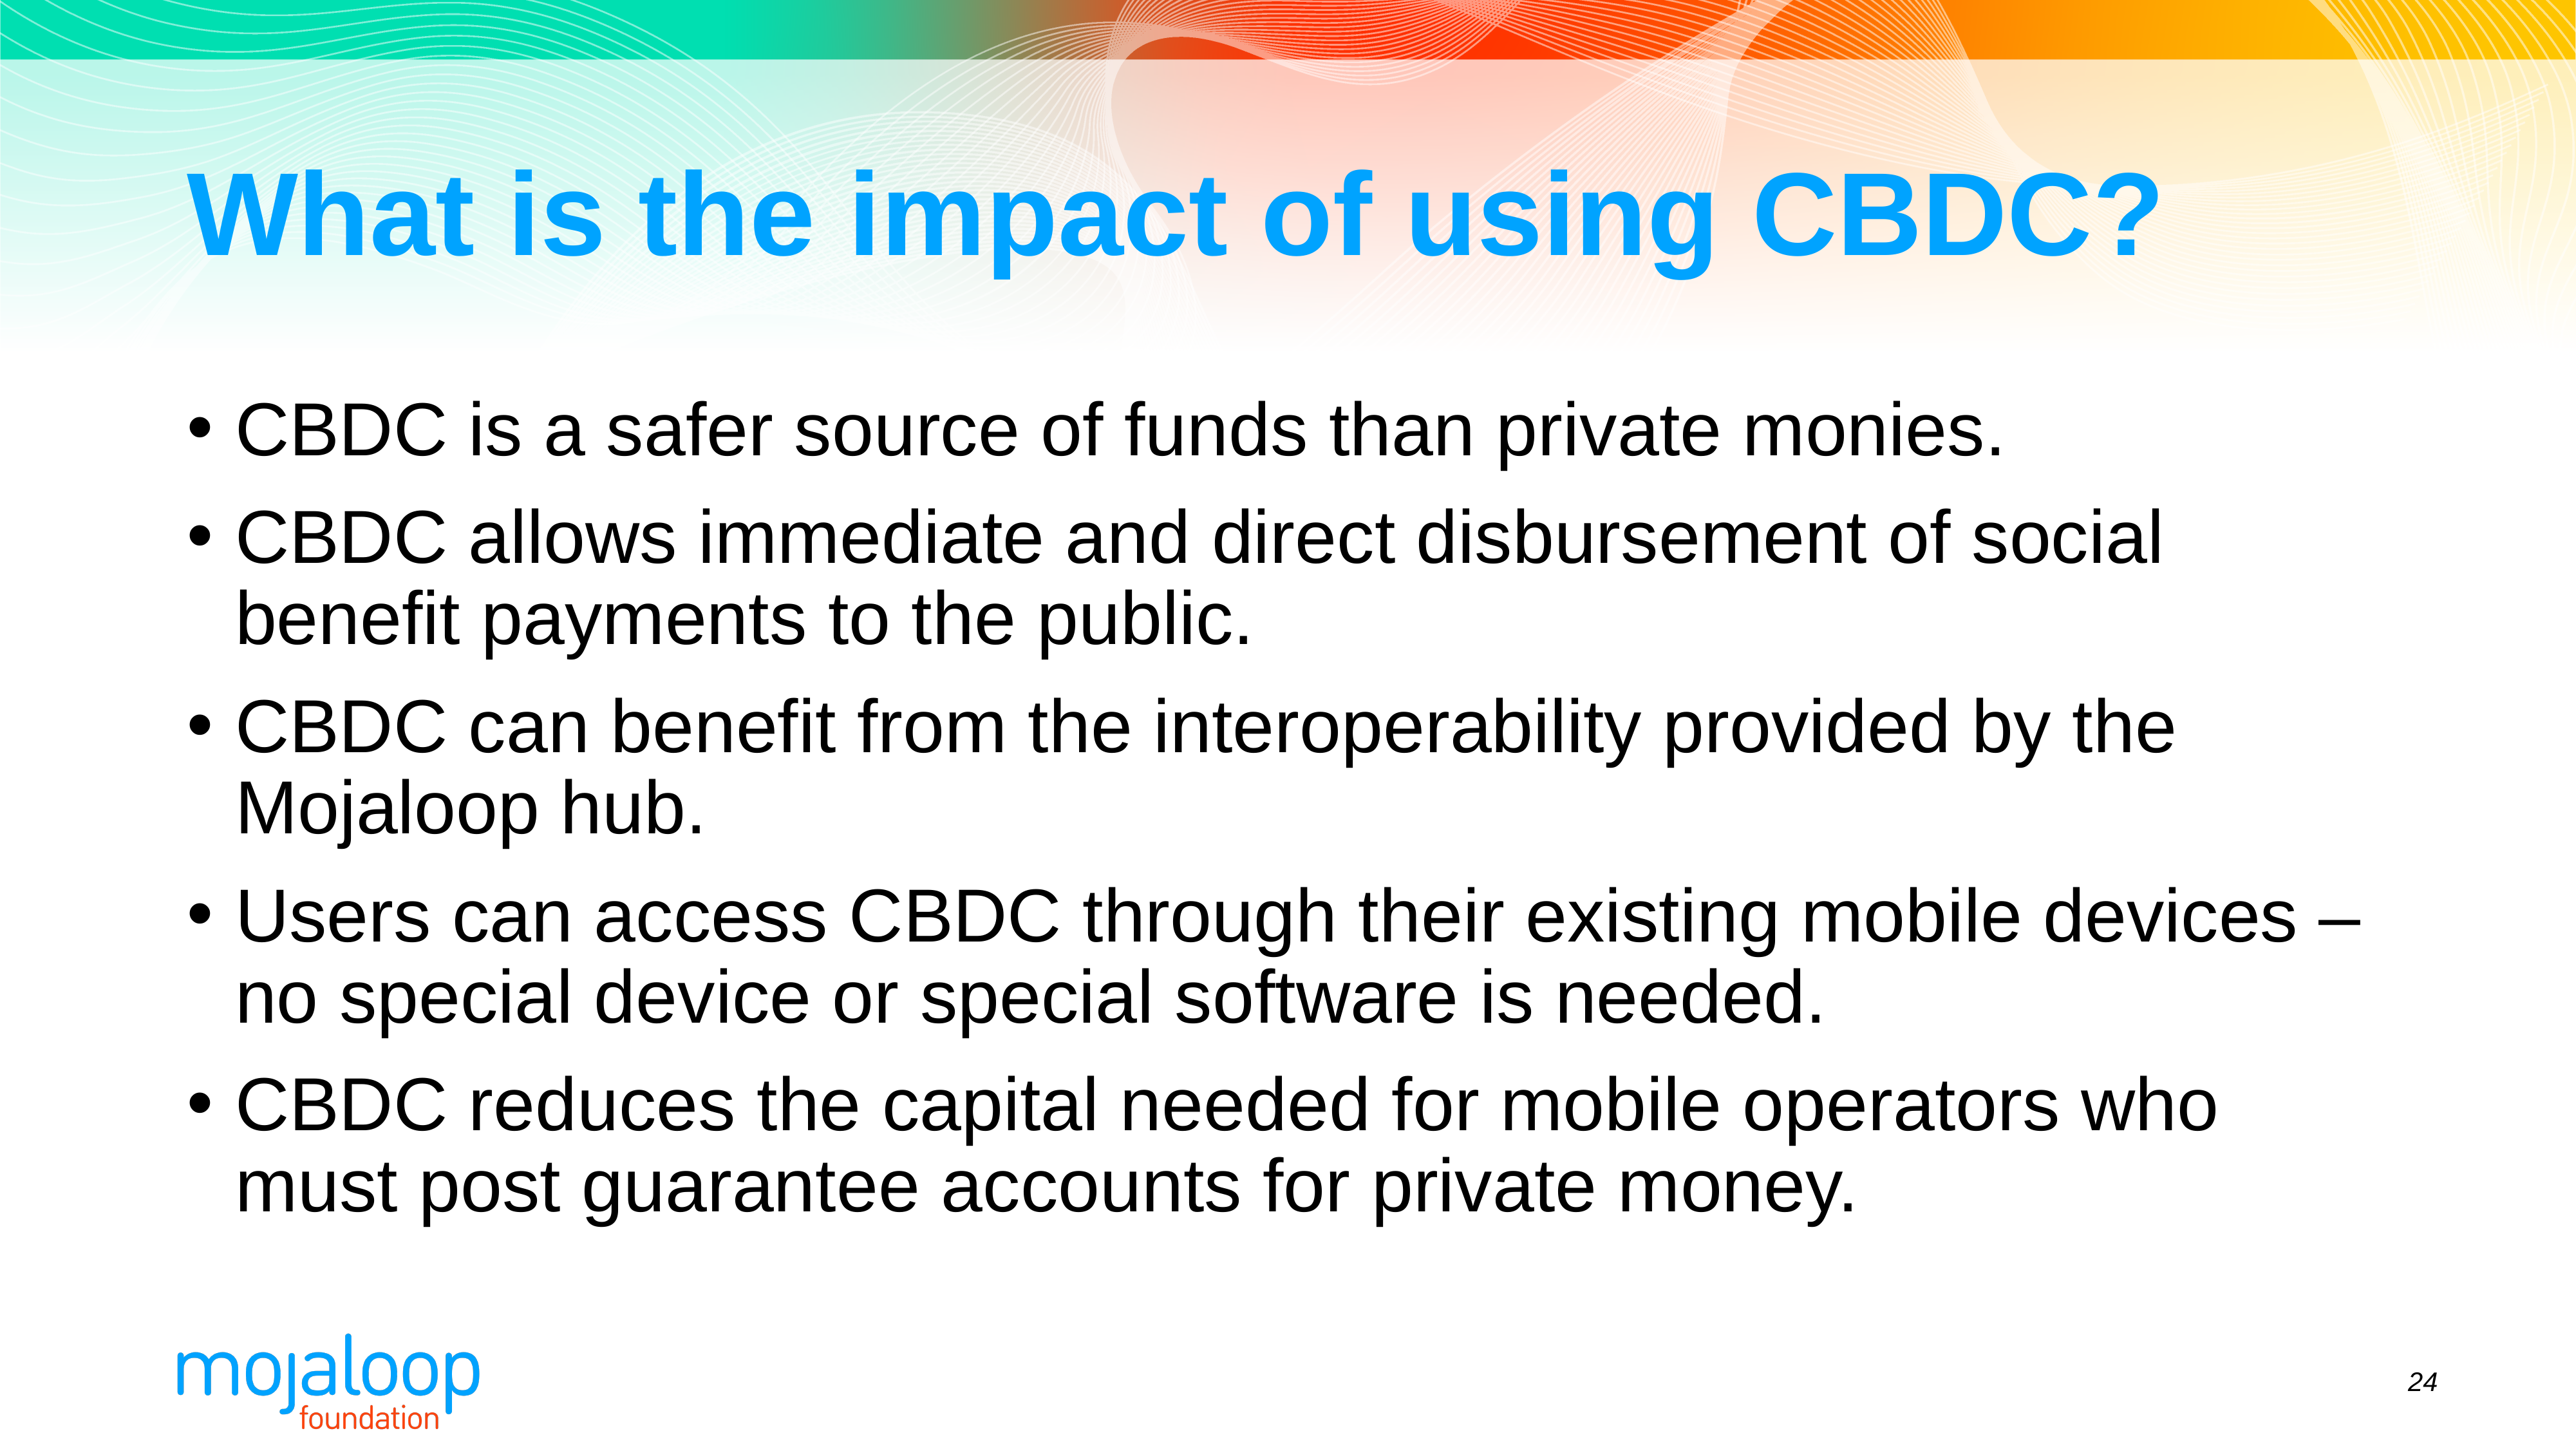

# What is the impact of using CBDC?
CBDC is a safer source of funds than private monies.
CBDC allows immediate and direct disbursement of social benefit payments to the public.
CBDC can benefit from the interoperability provided by the Mojaloop hub.
Users can access CBDC through their existing mobile devices – no special device or special software is needed.
CBDC reduces the capital needed for mobile operators who must post guarantee accounts for private money.